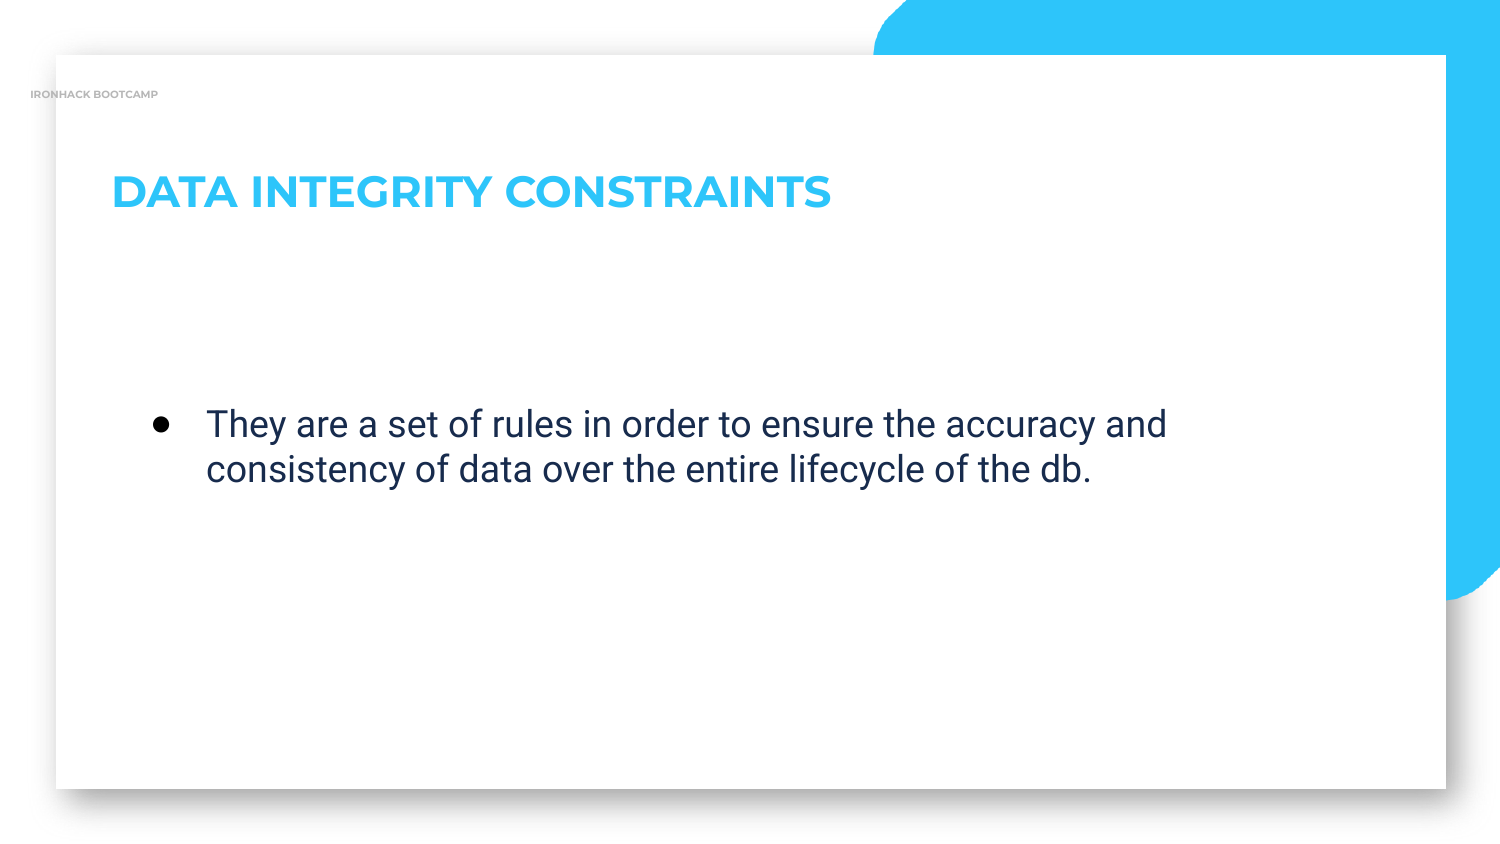

IRONHACK BOOTCAMP
DATA INTEGRITY CONSTRAINTS

They are a set of rules in order to ensure the accuracy and consistency of data over the entire lifecycle of the db.